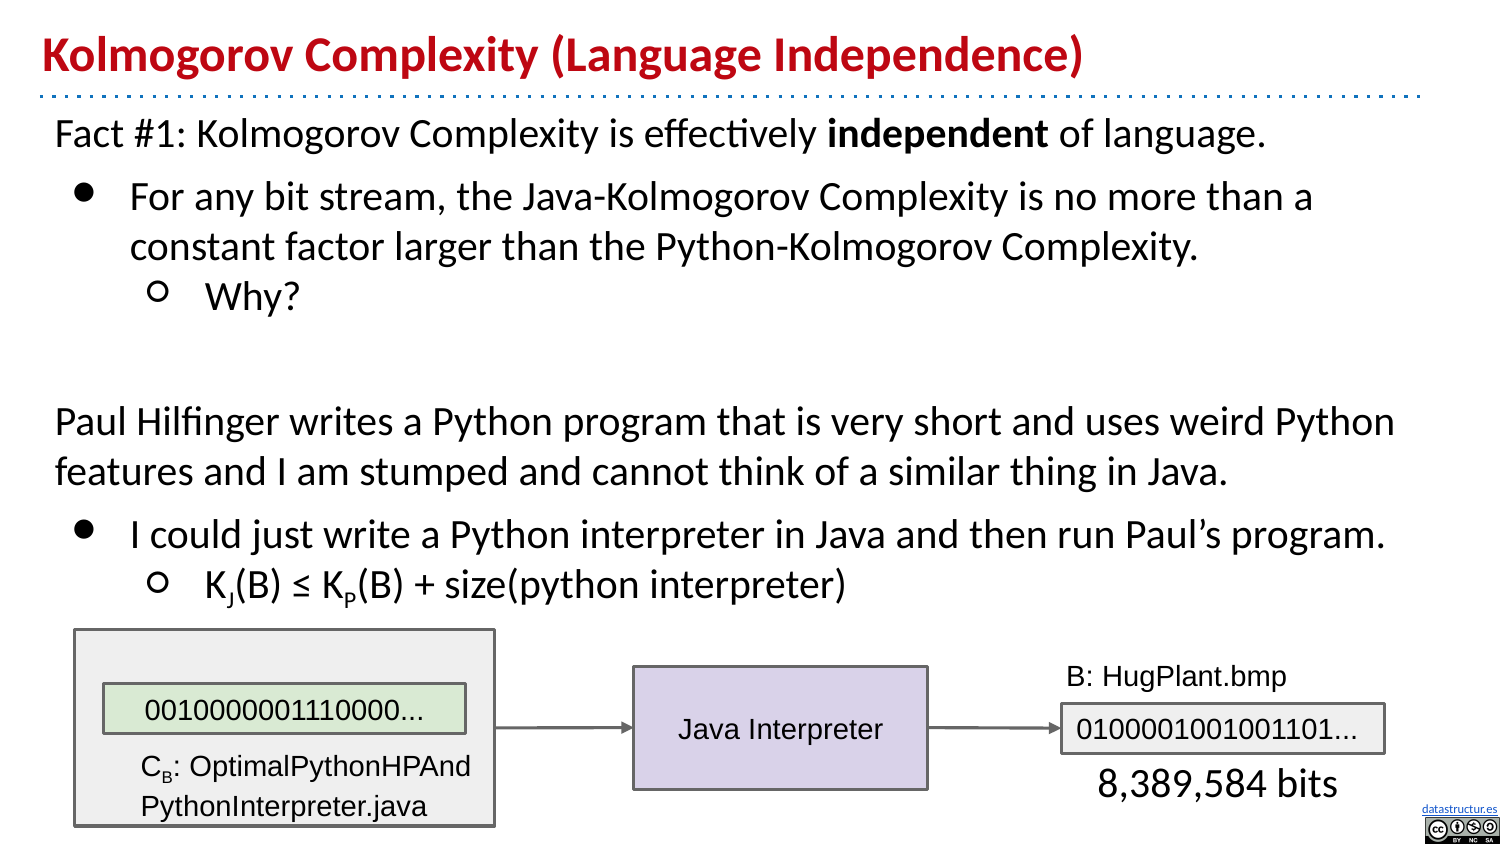

# Kolmogorov Complexity (Language Independence)
Fact #1: Kolmogorov Complexity is effectively independent of language.
For any bit stream, the Java-Kolmogorov Complexity is no more than a constant factor larger than the Python-Kolmogorov Complexity.
Why?

Paul Hilfinger writes a Python program that is very short and uses weird Python features and I am stumped and cannot think of a similar thing in Java.
I could just write a Python interpreter in Java and then run Paul’s program.
KJ(B) ≤ KP(B) + size(python interpreter)

0010000001110000...
CB: OptimalPythonHPAnd
PythonInterpreter.java
B: HugPlant.bmp
0100001001001101...
8,389,584 bits
Java Interpreter